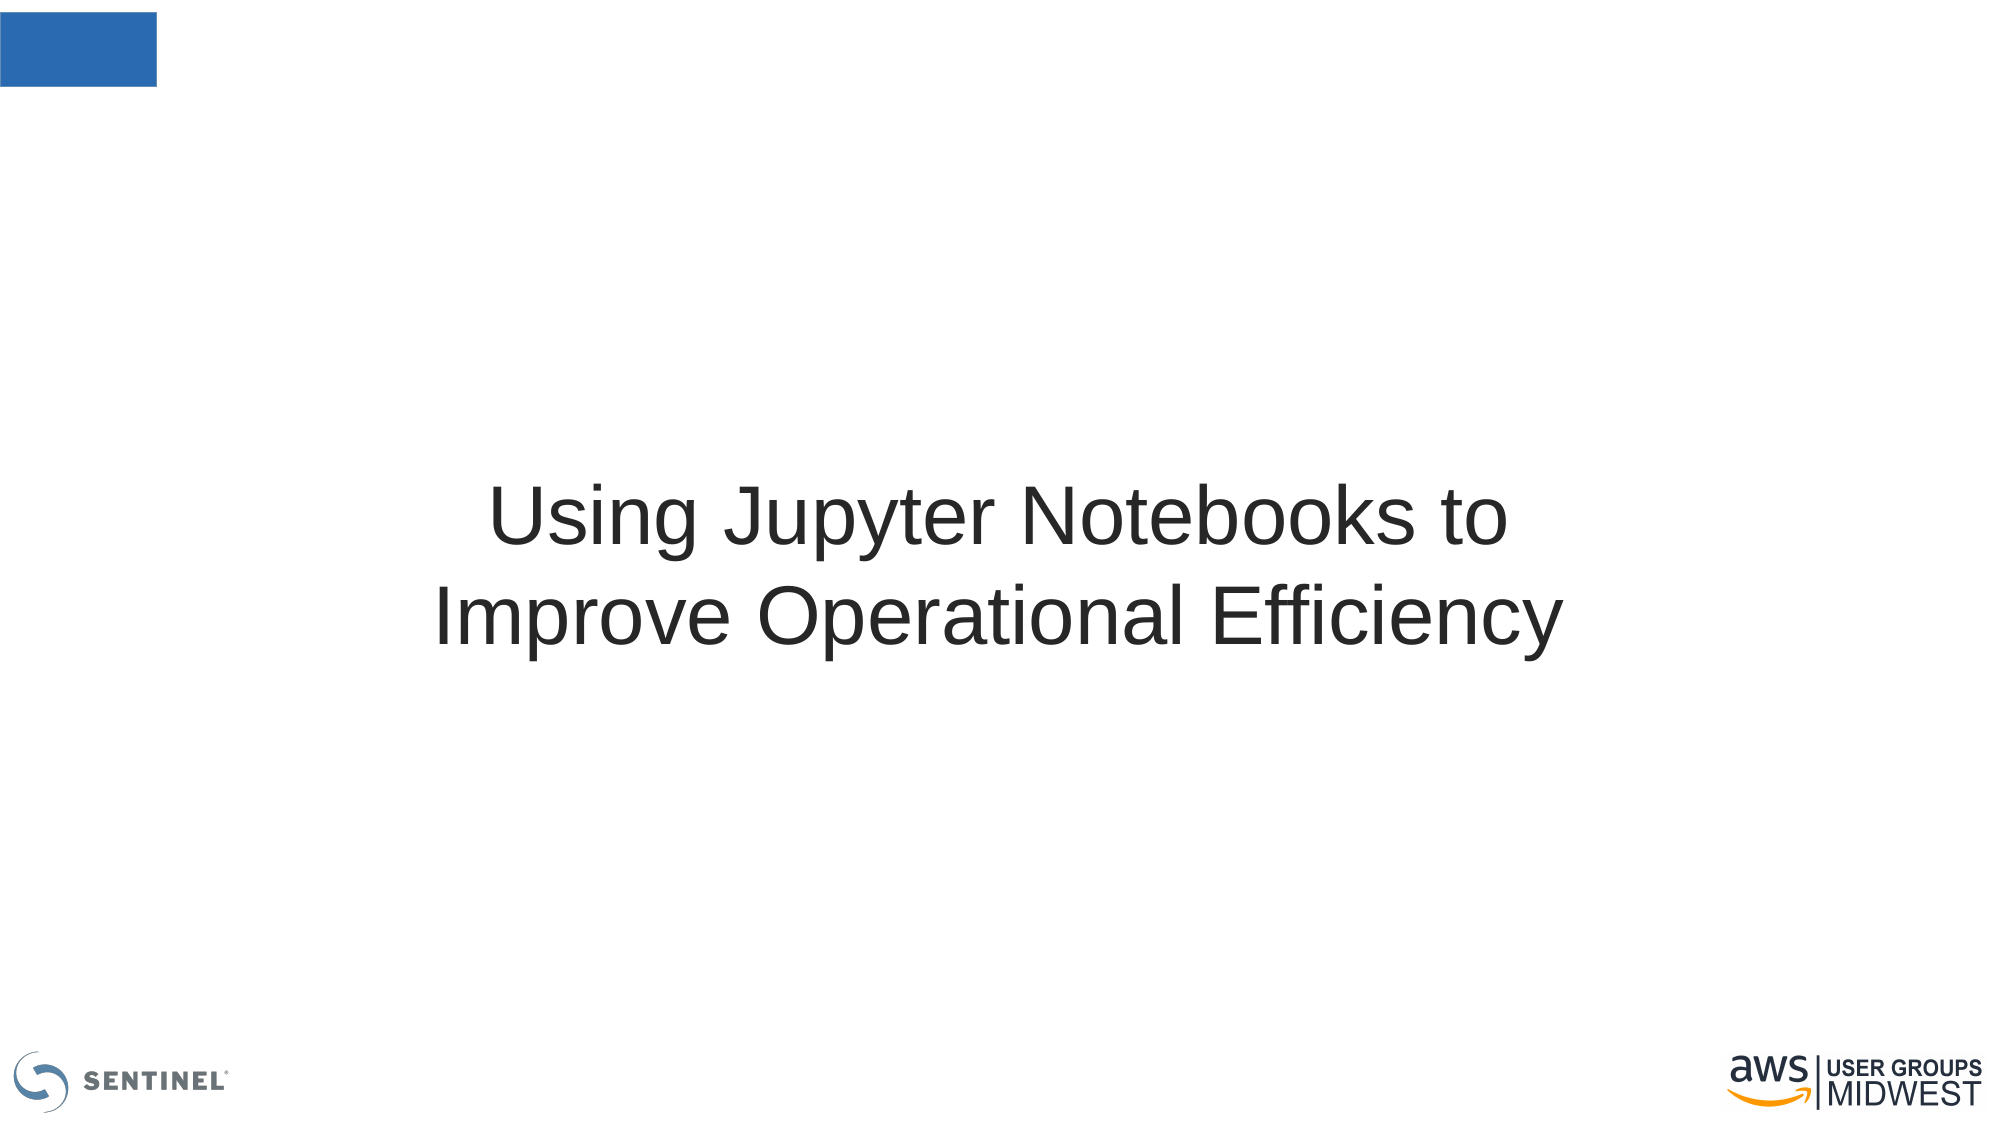

#
Using Jupyter Notebooks to Improve Operational Efficiency